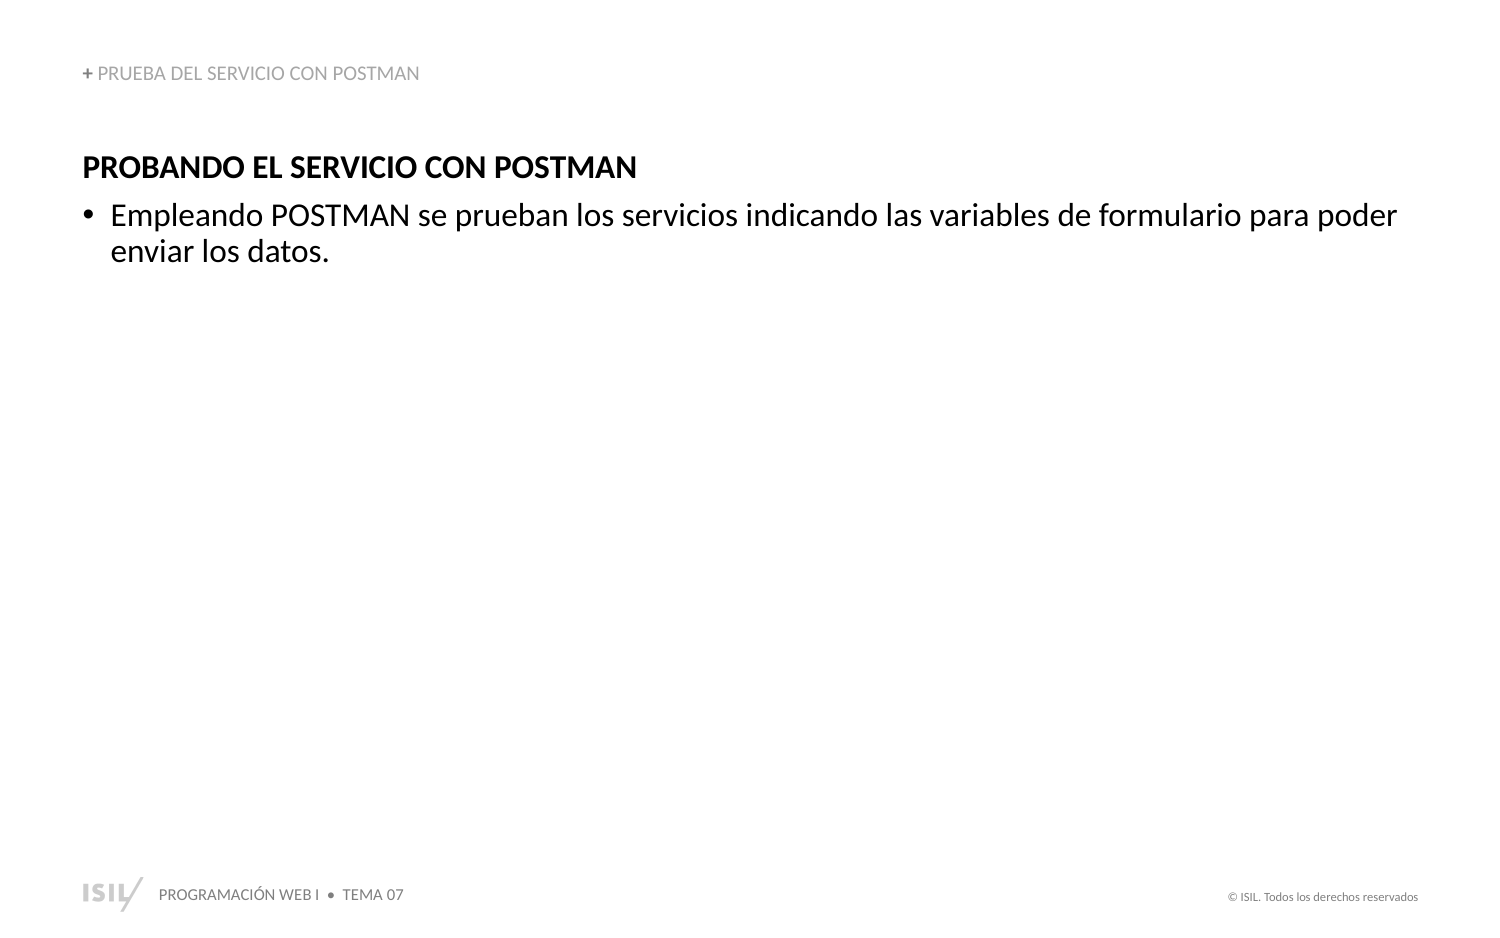

+ PRUEBA DEL SERVICIO CON POSTMAN
PROBANDO EL SERVICIO CON POSTMAN
Empleando POSTMAN se prueban los servicios indicando las variables de formulario para poder enviar los datos.